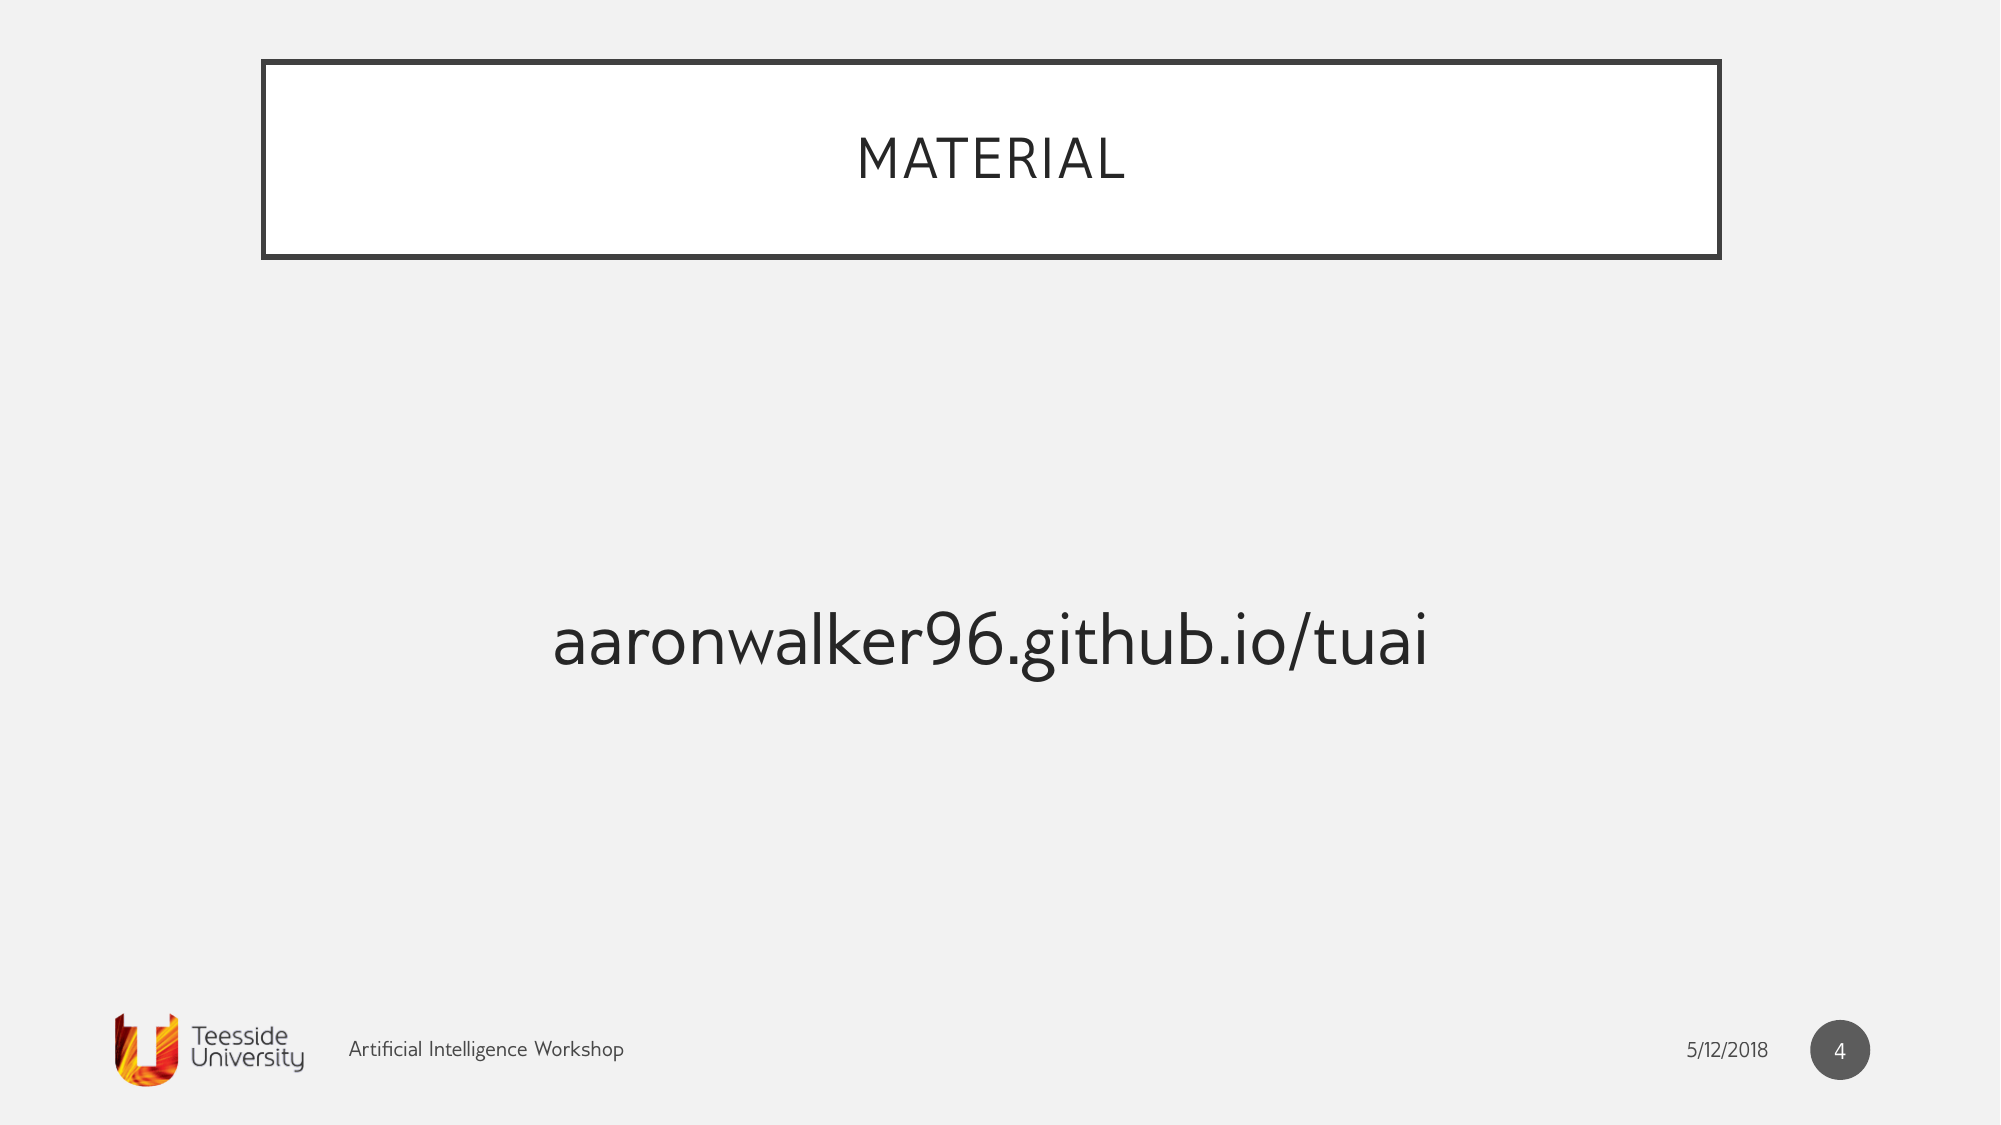

# Material
aaronwalker96.github.io/tuai
Artificial Intelligence Workshop
4
5/12/2018